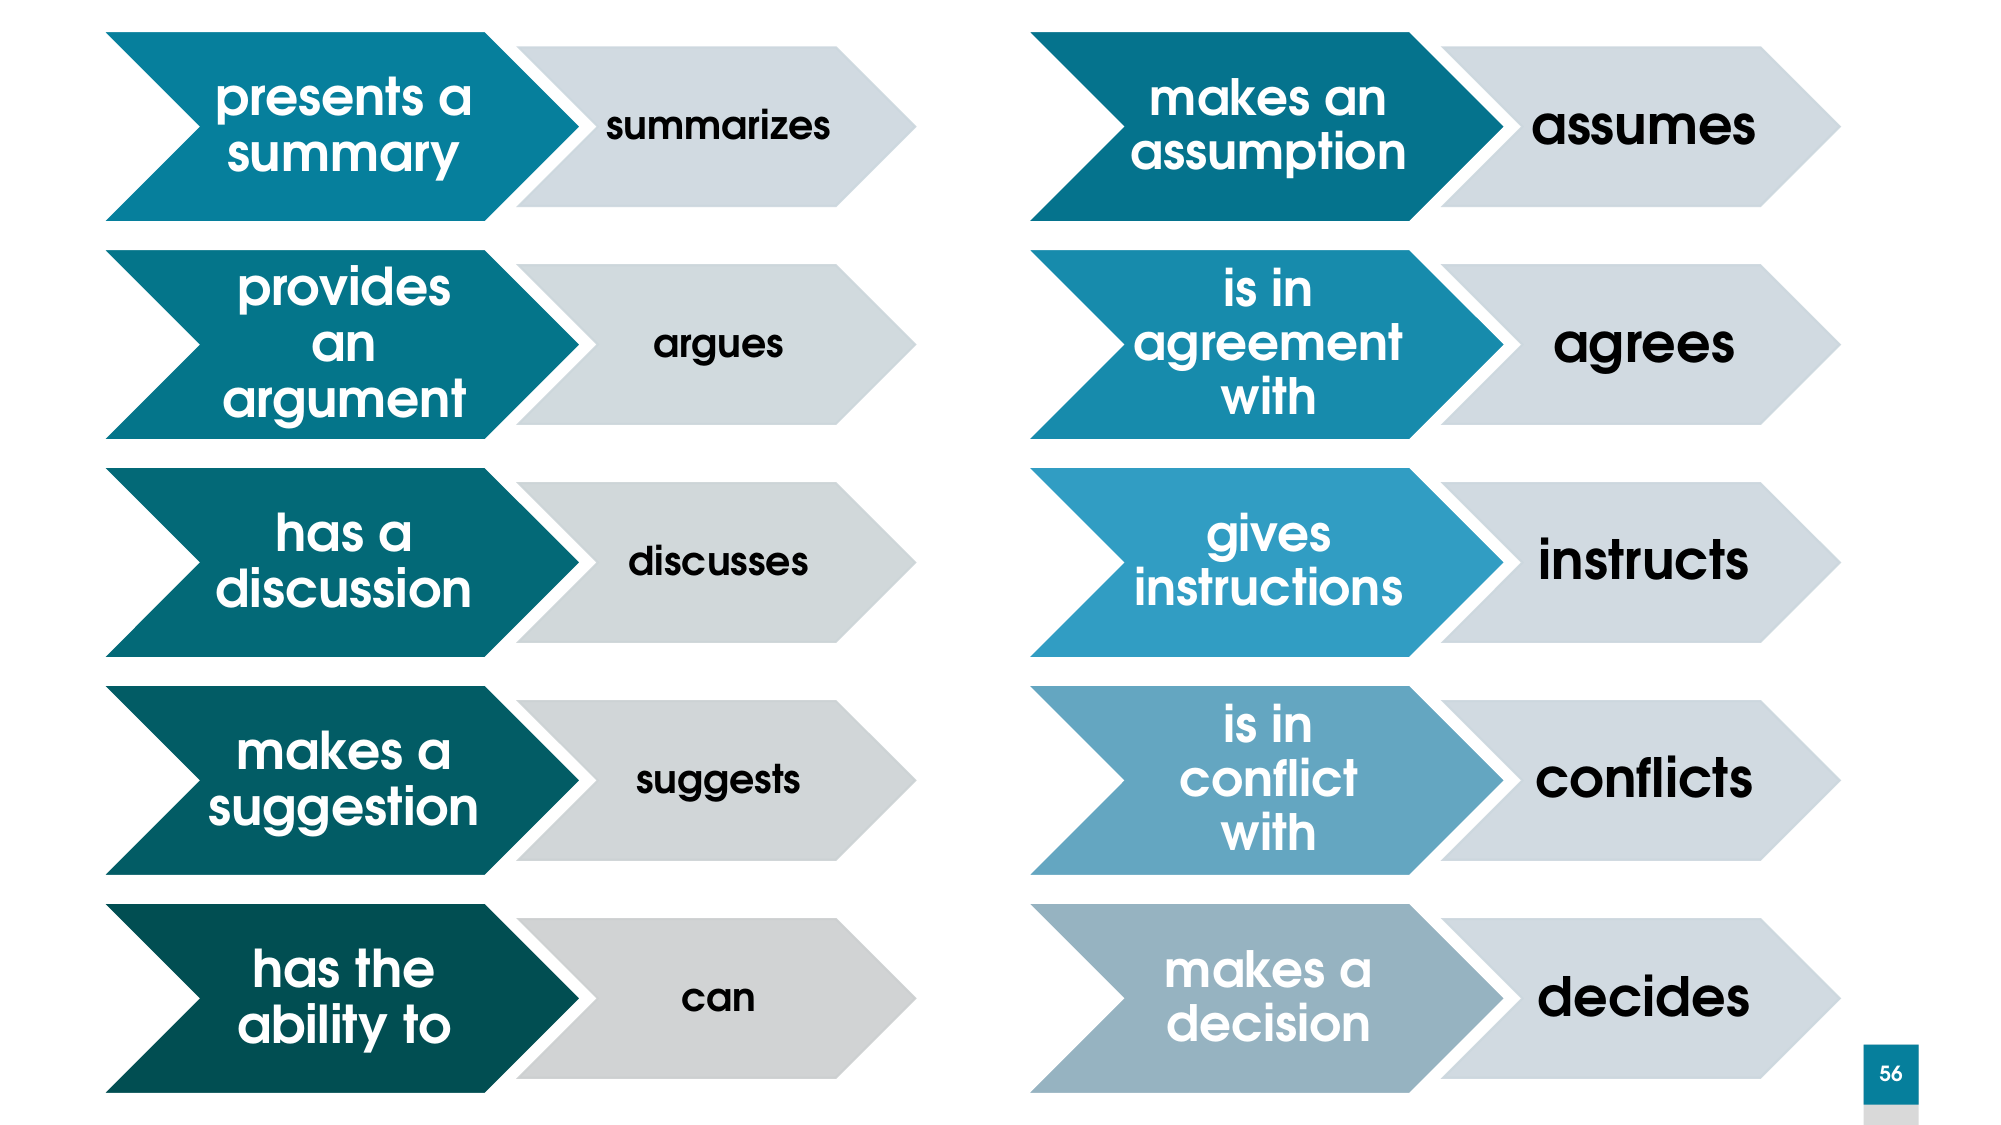

presents a summary
summarizes
provides an argument
argues
has a discussion
discusses
makes a suggestion
suggests
has the ability to
can
makes an assumption
assumes
is in agreement with
agrees
gives instructions
instructs
is in conflict with
conflicts
makes a decision
decides